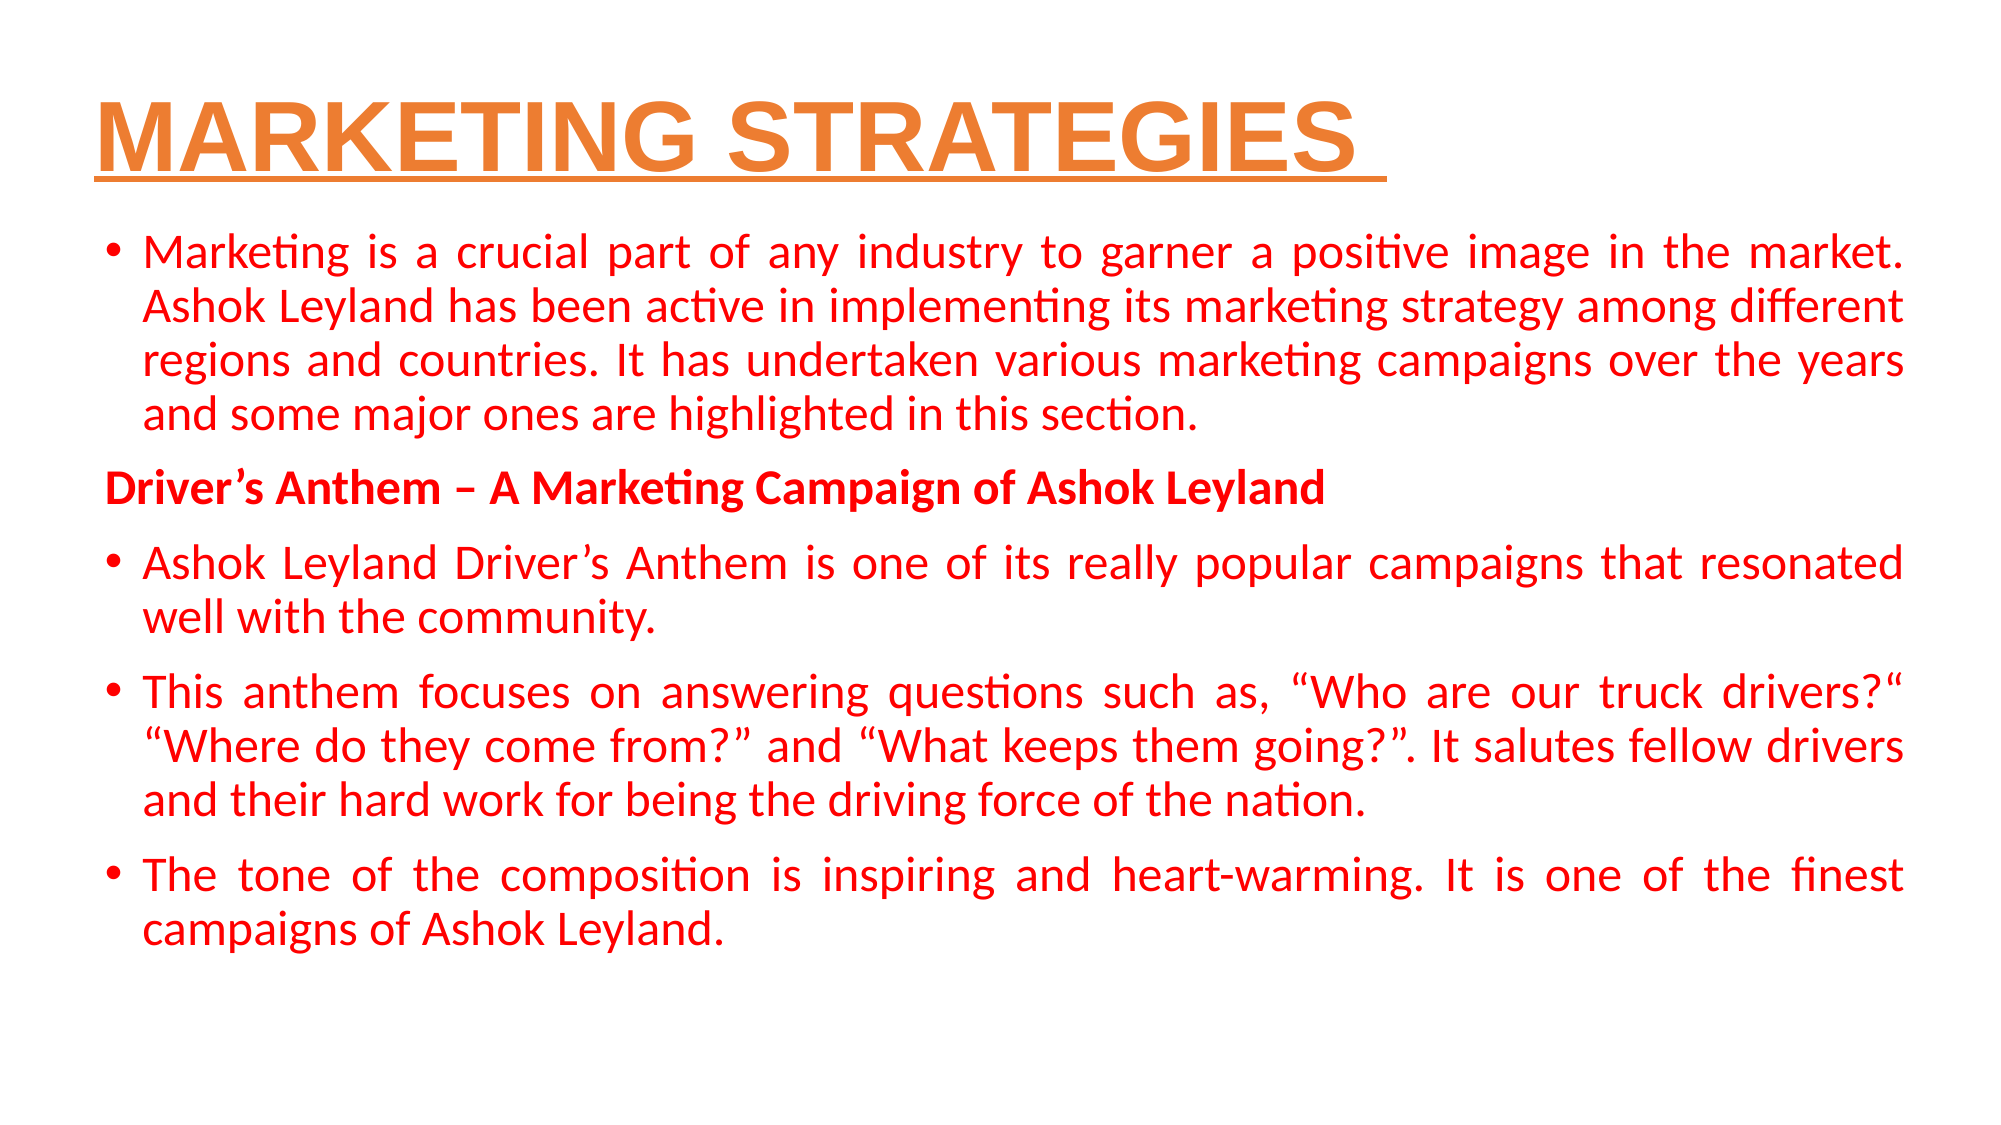

# MARKETING STRATEGIES
Marketing is a crucial part of any industry to garner a positive image in the market. Ashok Leyland has been active in implementing its marketing strategy among different regions and countries. It has undertaken various marketing campaigns over the years and some major ones are highlighted in this section.
Driver’s Anthem – A Marketing Campaign of Ashok Leyland
Ashok Leyland Driver’s Anthem is one of its really popular campaigns that resonated well with the community.
This anthem focuses on answering questions such as, “Who are our truck drivers?“ “Where do they come from?” and “What keeps them going?”. It salutes fellow drivers and their hard work for being the driving force of the nation.
The tone of the composition is inspiring and heart-warming. It is one of the finest campaigns of Ashok Leyland.